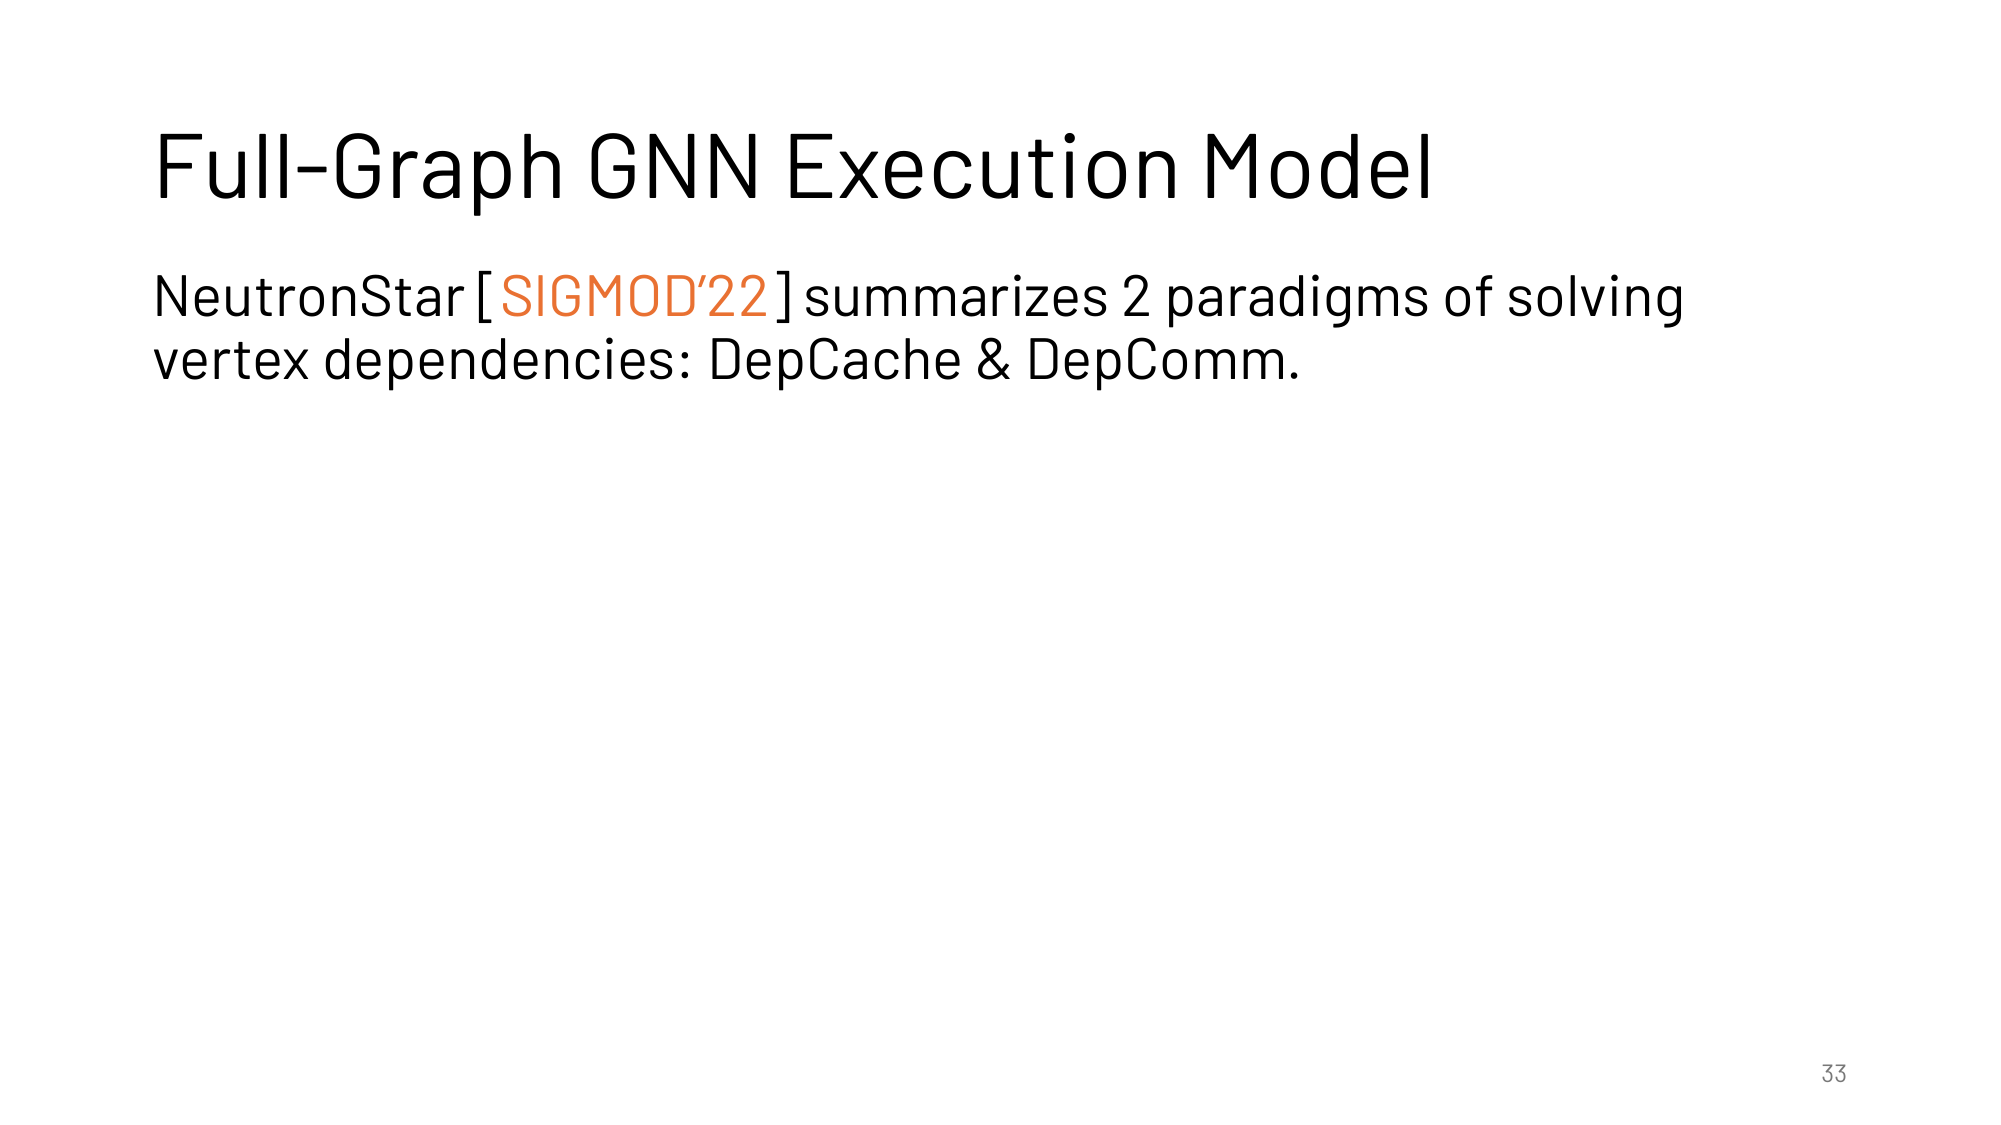

# Full-Graph GNN Execution Model
NeutronStar [SIGMOD’22] summarizes 2 paradigms of solving vertex dependencies: DepCache & DepComm.
33